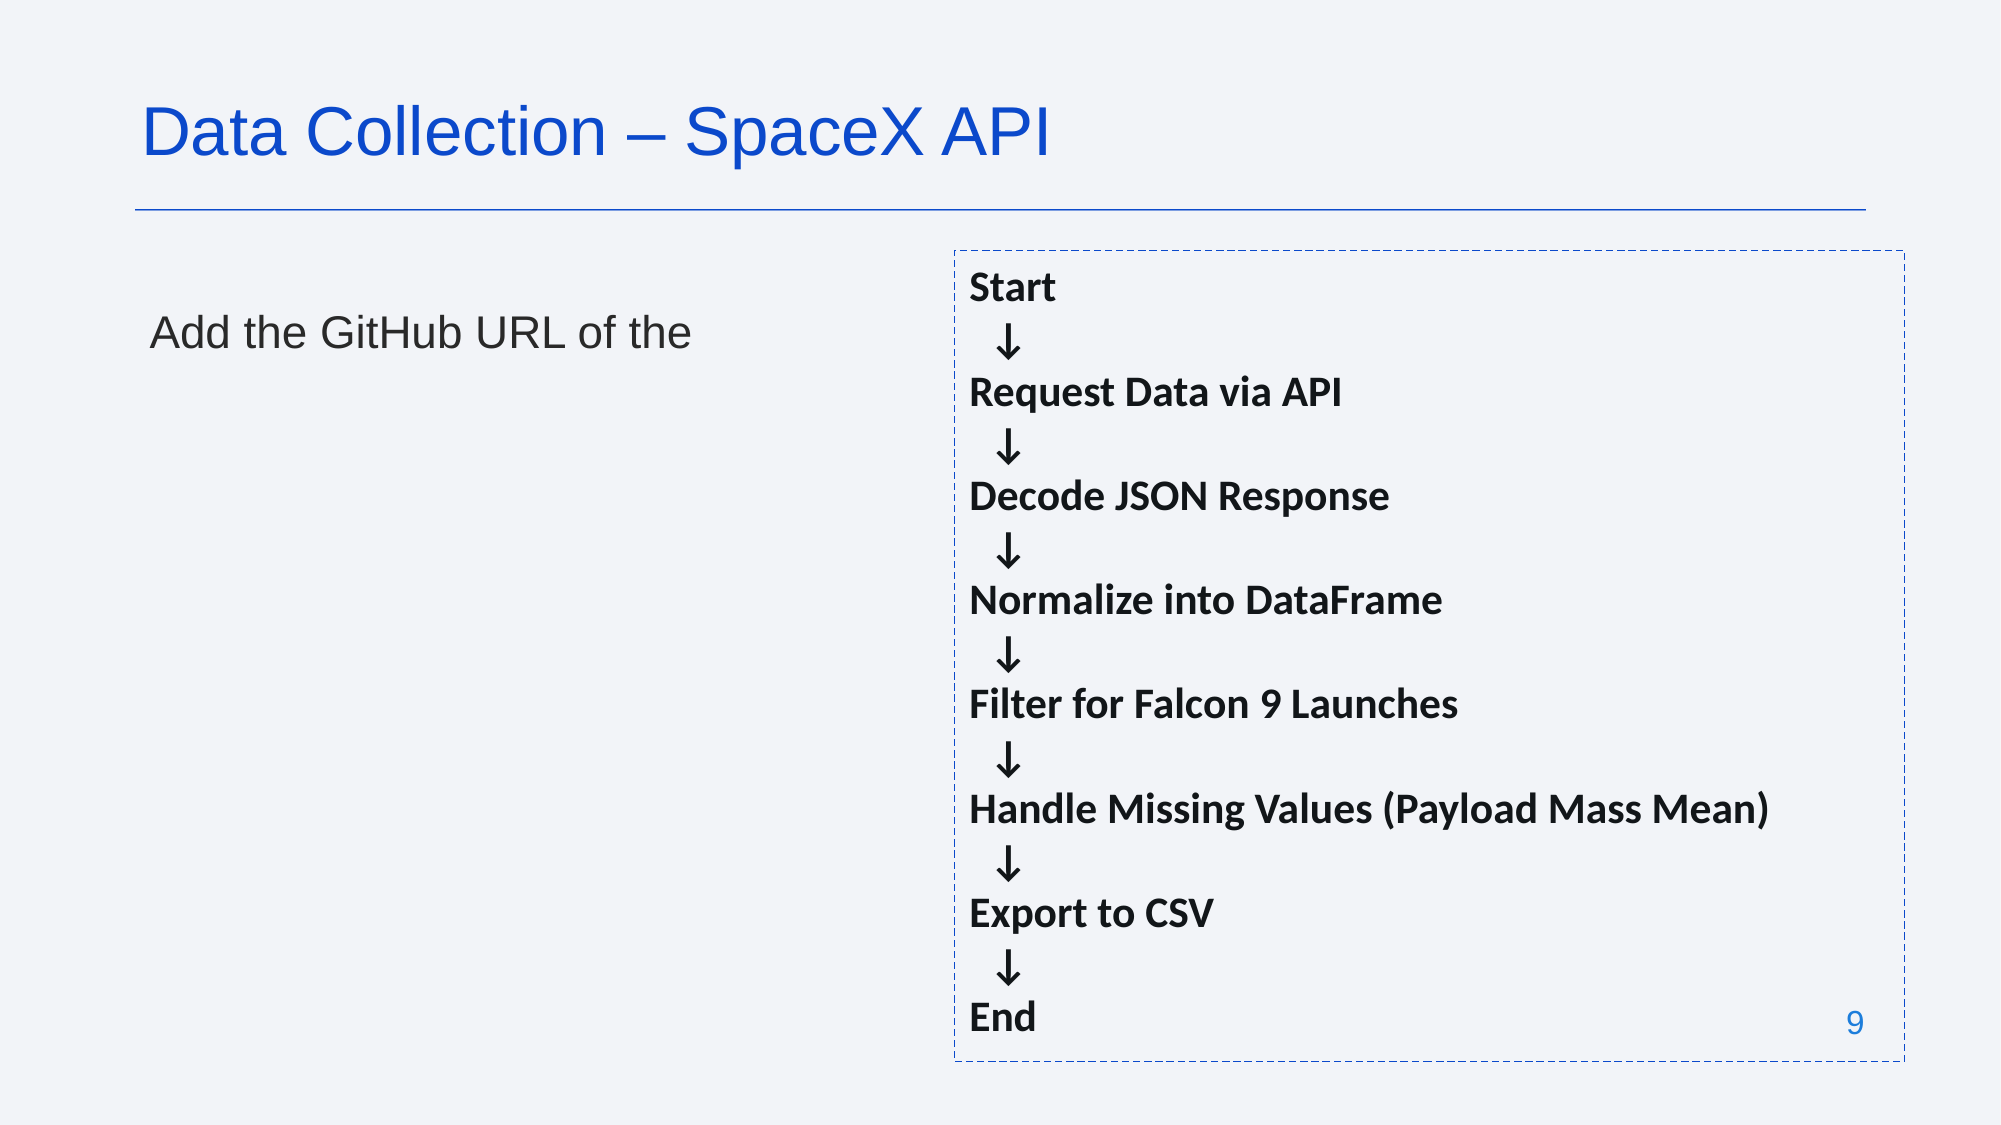

Data Collection – SpaceX API
Start
  ↓
Request Data via API
  ↓
Decode JSON Response
  ↓
Normalize into DataFrame
  ↓
Filter for Falcon 9 Launches
  ↓
Handle Missing Values (Payload Mass Mean)
  ↓
Export to CSV
  ↓
End

Add the GitHub URL of the

9